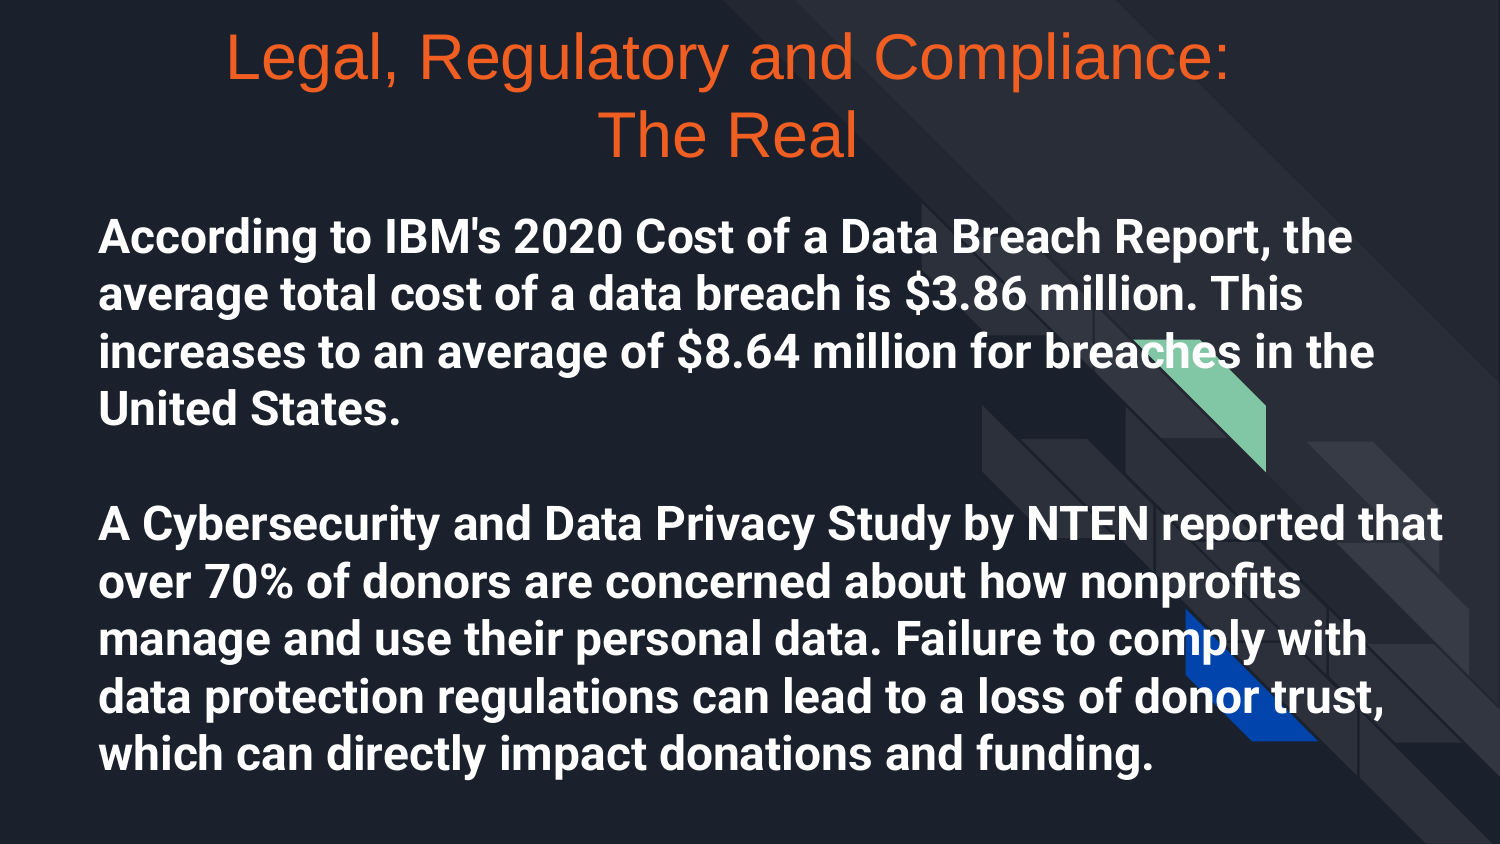

# Legal, Regulatory and Compliance:
The Real
According to IBM's 2020 Cost of a Data Breach Report, the average total cost of a data breach is $3.86 million. This increases to an average of $8.64 million for breaches in the United States.

A Cybersecurity and Data Privacy Study by NTEN reported that over 70% of donors are concerned about how nonprofits manage and use their personal data. Failure to comply with data protection regulations can lead to a loss of donor trust, which can directly impact donations and funding.